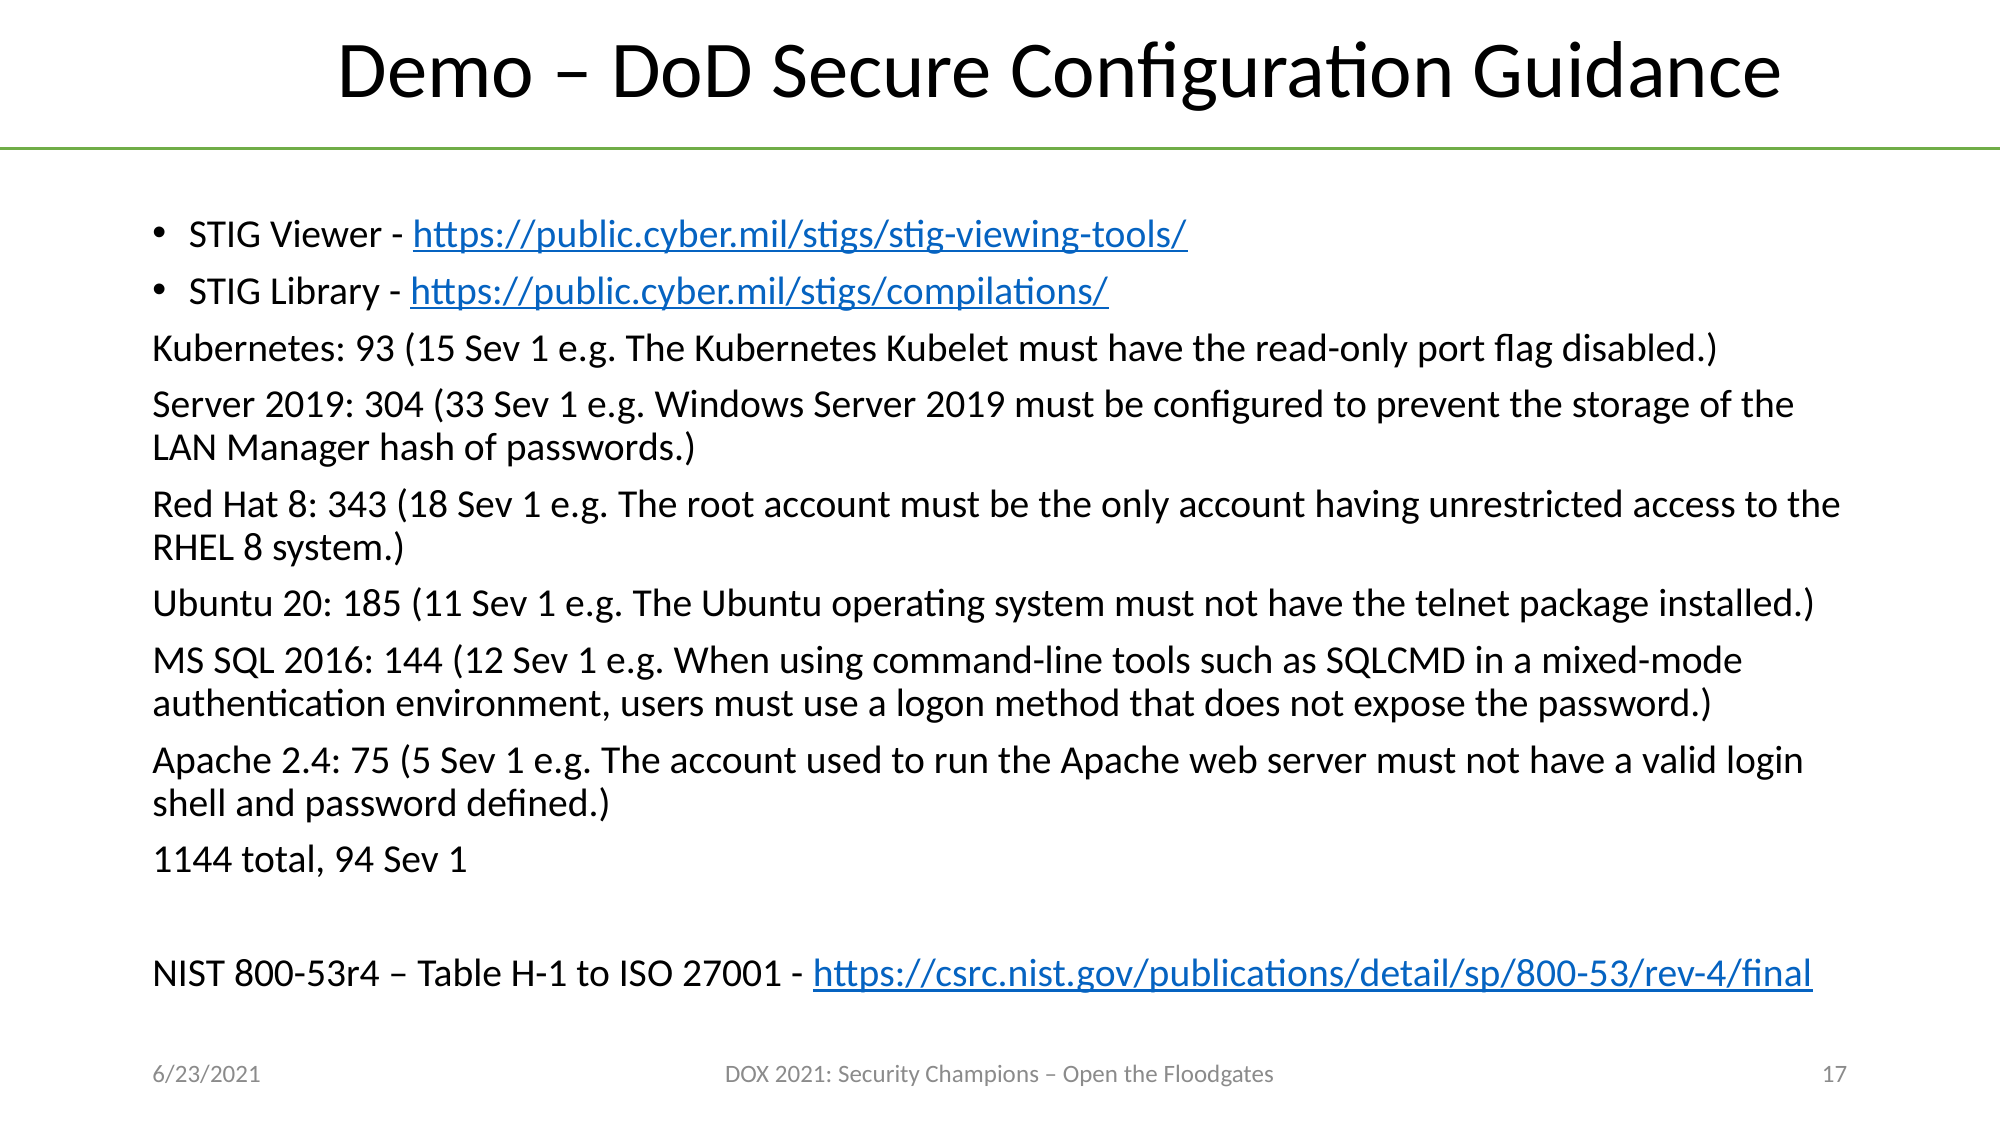

# Demo – DoD Secure Configuration Guidance
STIG Viewer - https://public.cyber.mil/stigs/stig-viewing-tools/
STIG Library - https://public.cyber.mil/stigs/compilations/
Kubernetes: 93 (15 Sev 1 e.g. The Kubernetes Kubelet must have the read-only port flag disabled.)
Server 2019: 304 (33 Sev 1 e.g. Windows Server 2019 must be configured to prevent the storage of the LAN Manager hash of passwords.)
Red Hat 8: 343 (18 Sev 1 e.g. The root account must be the only account having unrestricted access to the RHEL 8 system.)
Ubuntu 20: 185 (11 Sev 1 e.g. The Ubuntu operating system must not have the telnet package installed.)
MS SQL 2016: 144 (12 Sev 1 e.g. When using command-line tools such as SQLCMD in a mixed-mode authentication environment, users must use a logon method that does not expose the password.)
Apache 2.4: 75 (5 Sev 1 e.g. The account used to run the Apache web server must not have a valid login shell and password defined.)
1144 total, 94 Sev 1

NIST 800-53r4 – Table H-1 to ISO 27001 - https://csrc.nist.gov/publications/detail/sp/800-53/rev-4/final

6/23/2021
DOX 2021: Security Champions – Open the Floodgates
17